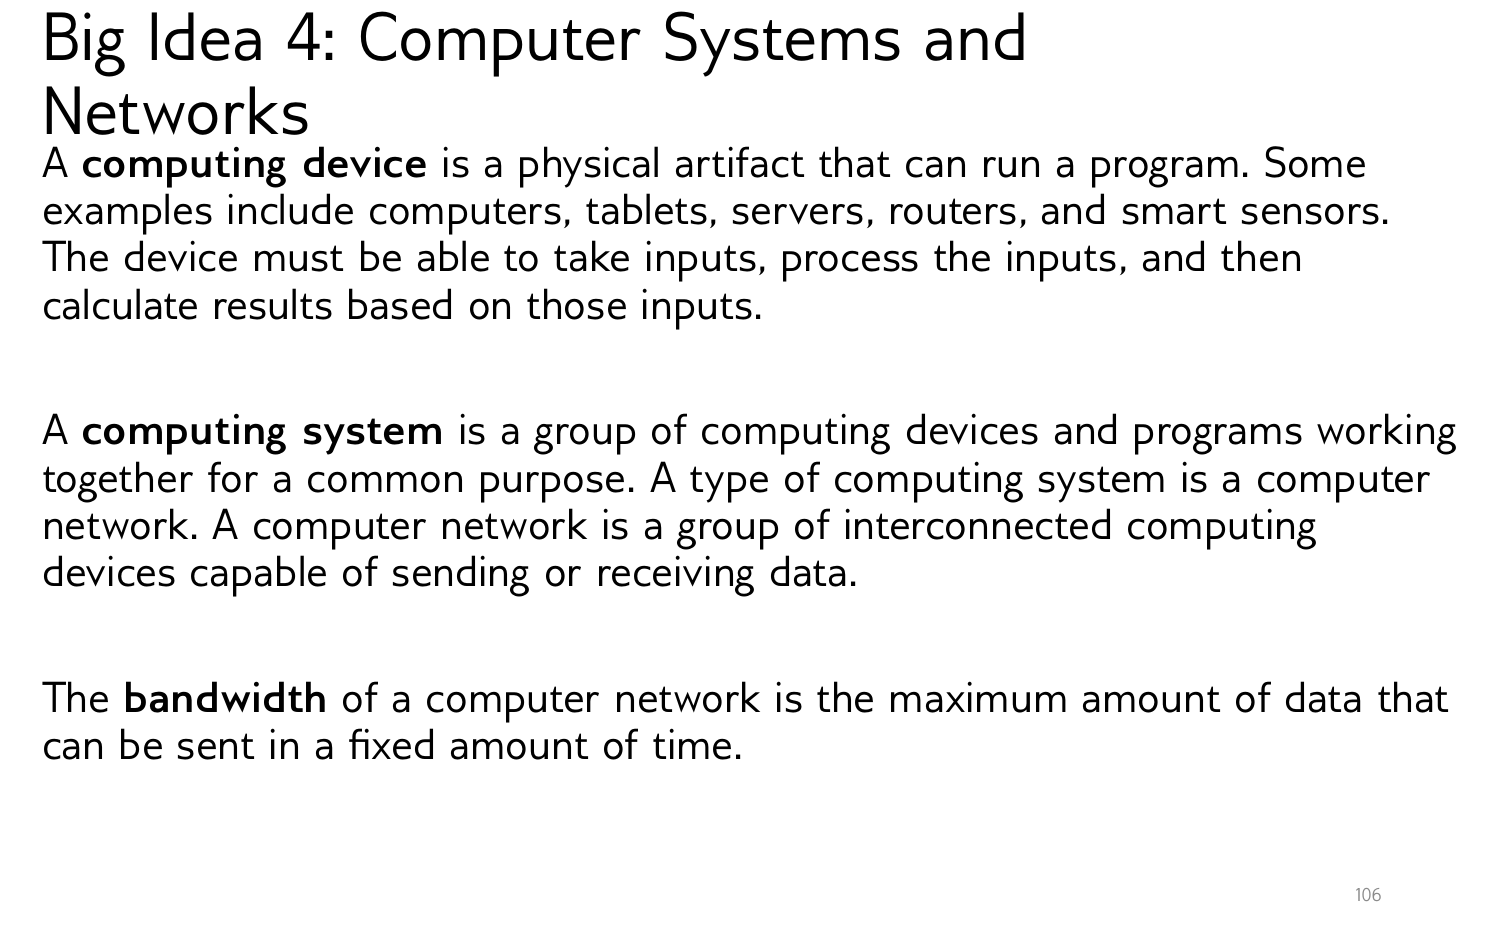

# Big Idea 4: Computer Systems and Networks
﻿A computing device is a physical artifact that can run a program. Some examples include computers, tablets, servers, routers, and smart sensors. The device must be able to take inputs, process the inputs, and then calculate results based on those inputs.

﻿A computing system is a group of computing devices and programs working together for a common purpose. A type of computing system is a computer network. A computer network is a group of interconnected computing devices capable of sending or receiving data.

﻿The bandwidth of a computer network is the maximum amount of data that can be sent in a fixed amount of time.

106